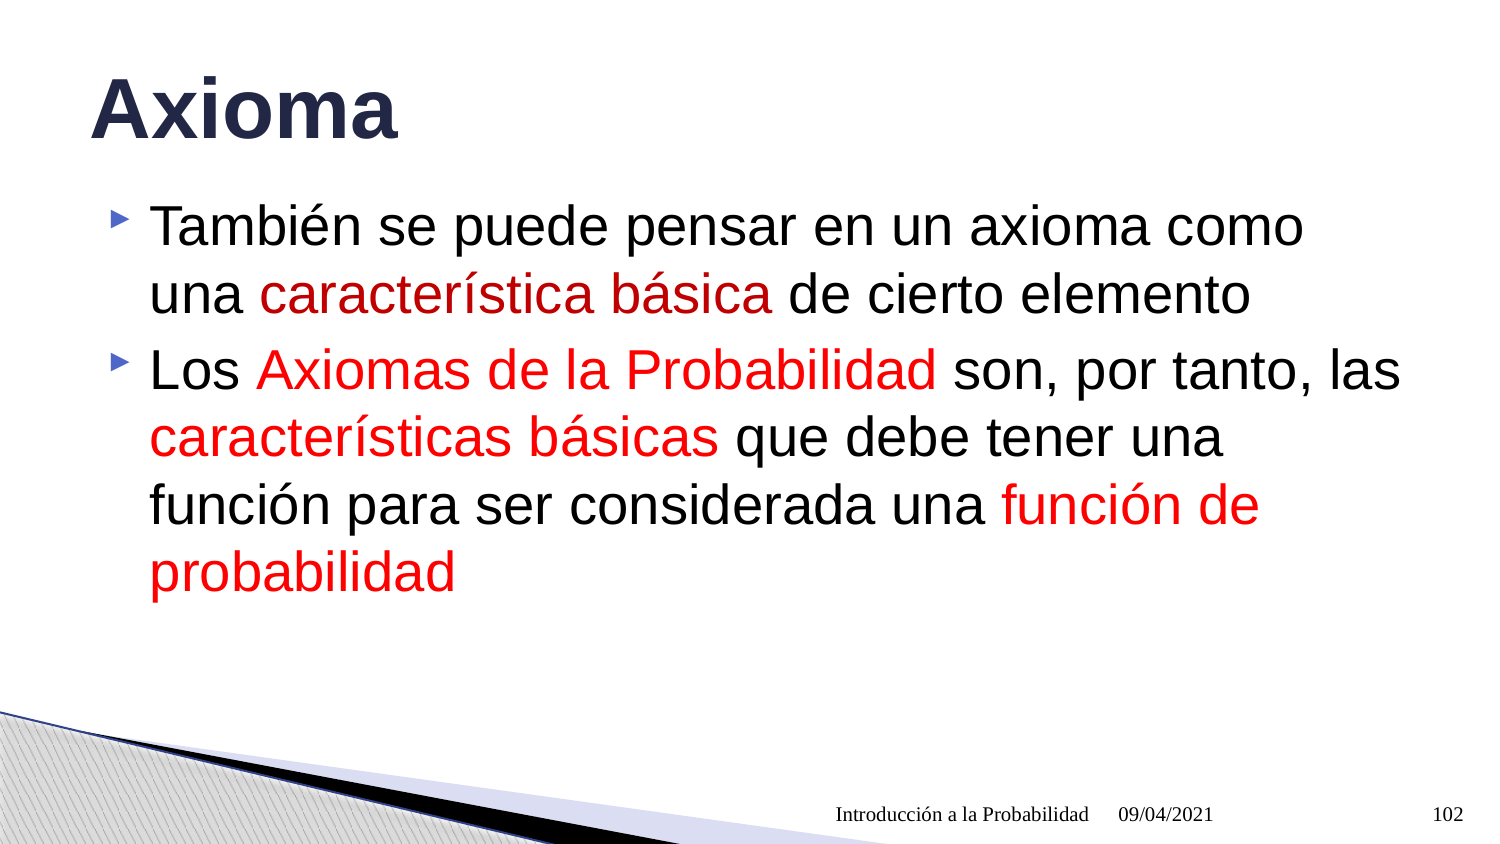

# Axioma
También se puede pensar en un axioma como una característica básica de cierto elemento
Los Axiomas de la Probabilidad son, por tanto, las características básicas que debe tener una función para ser considerada una función de probabilidad
Introducción a la Probabilidad
09/04/2021
102